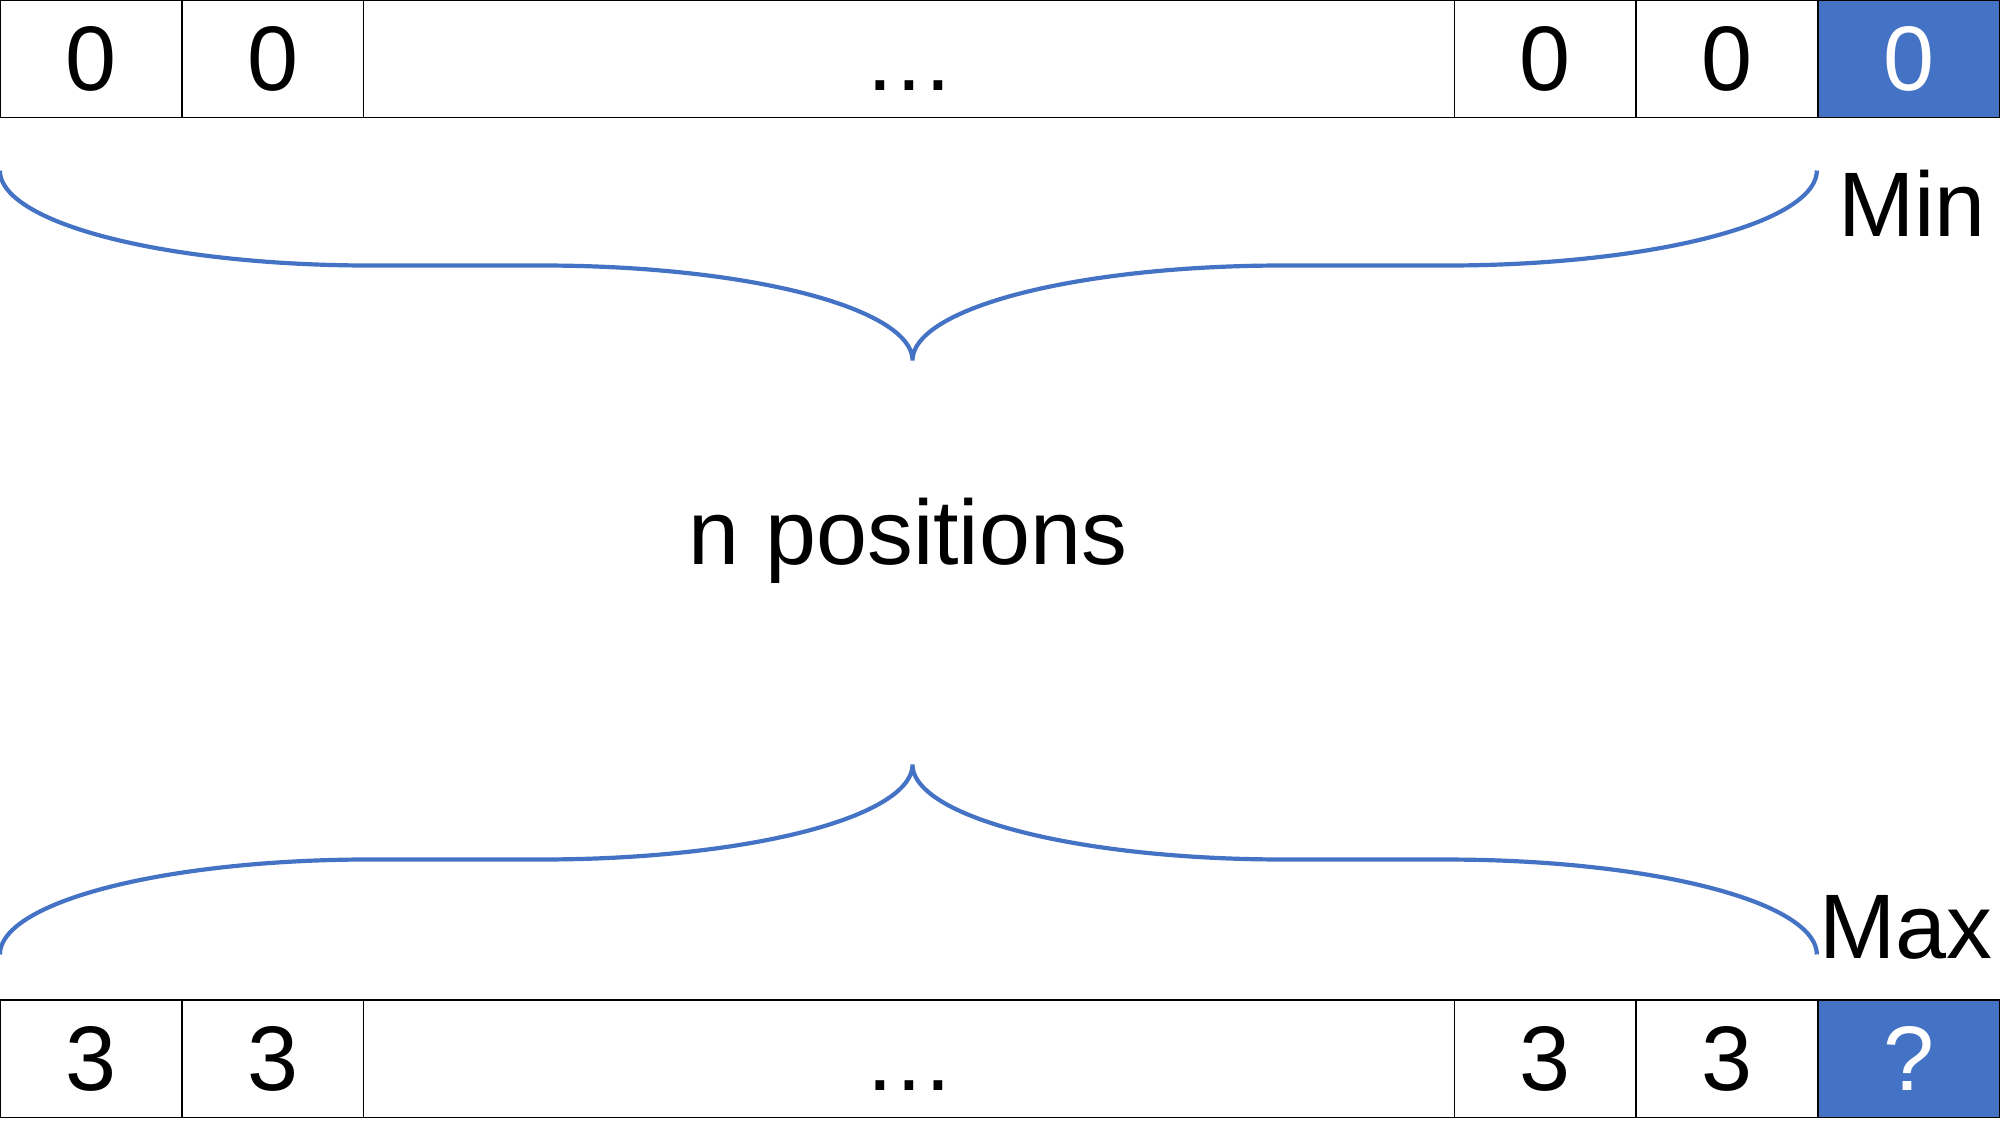

| 0 | 0 | … | 0 | 0 | 0 |
| --- | --- | --- | --- | --- | --- |

Min
n positions
Max
| 3 | 3 | … | 3 | 3 | ? |
| --- | --- | --- | --- | --- | --- |